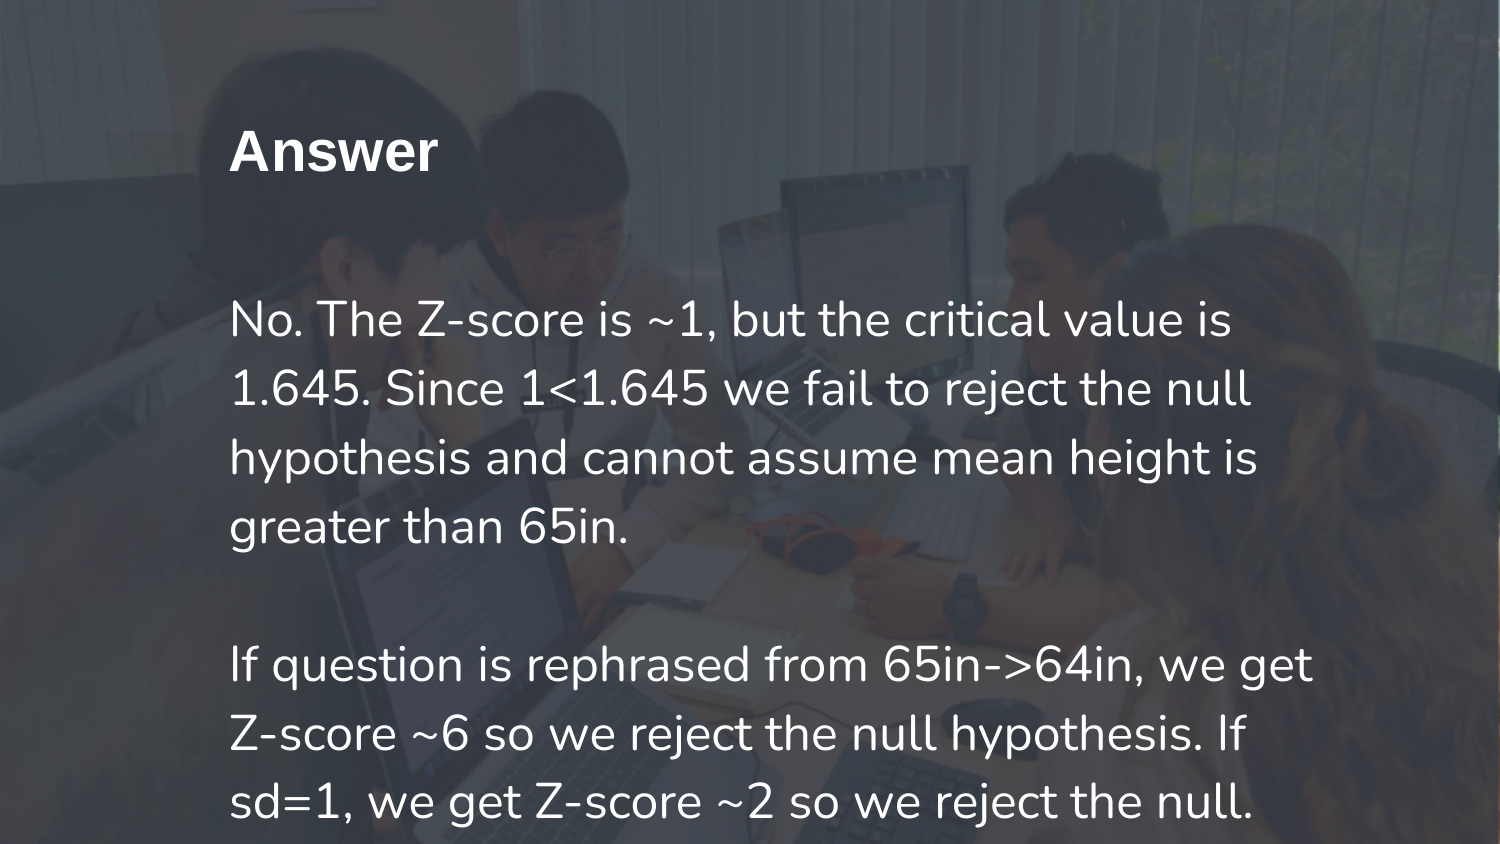

# Answer
No. The Z-score is ~1, but the critical value is 1.645. Since 1<1.645 we fail to reject the null hypothesis and cannot assume mean height is greater than 65in.

If question is rephrased from 65in->64in, we get Z-score ~6 so we reject the null hypothesis. If sd=1, we get Z-score ~2 so we reject the null.